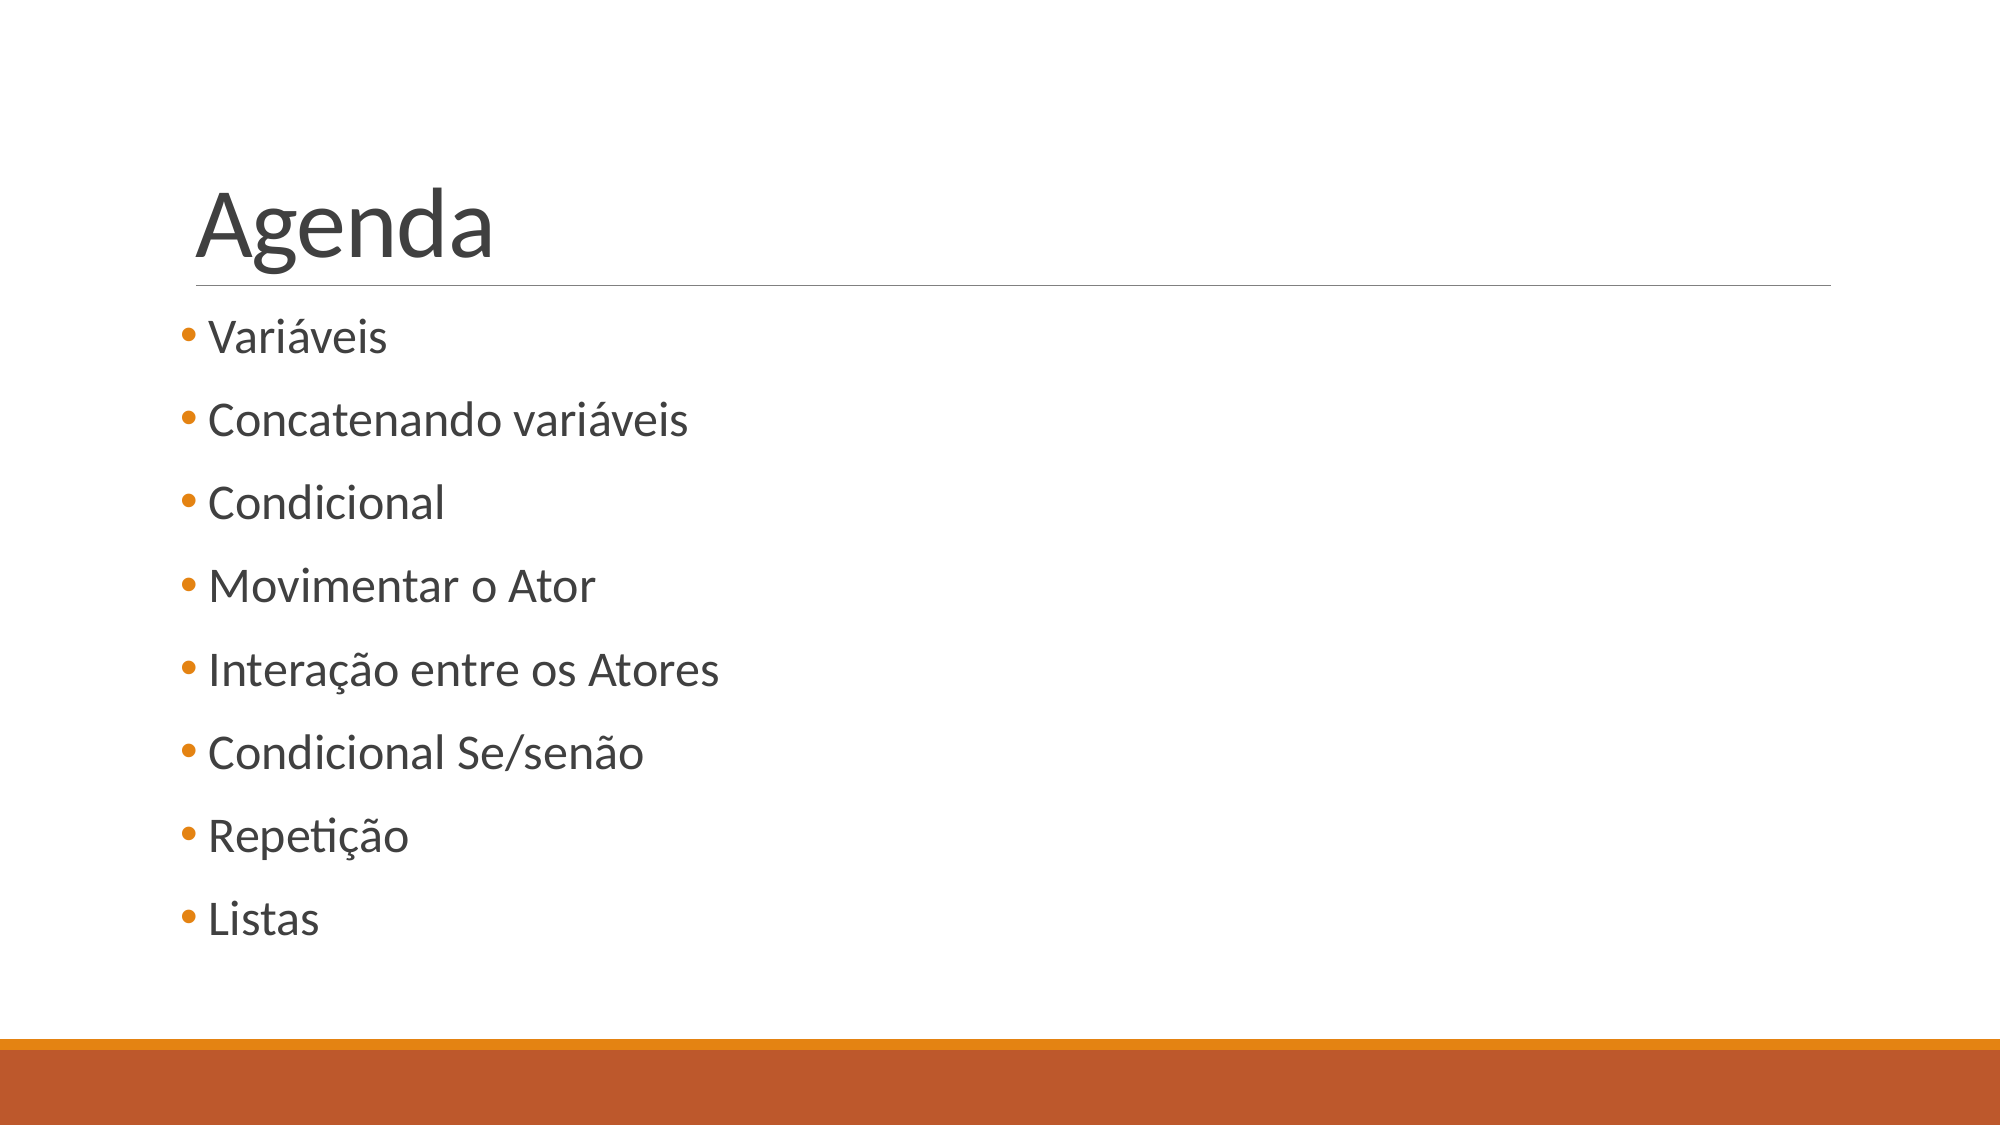

# Agenda
 Variáveis
 Concatenando variáveis
 Condicional
 Movimentar o Ator
 Interação entre os Atores
 Condicional Se/senão
 Repetição
 Listas